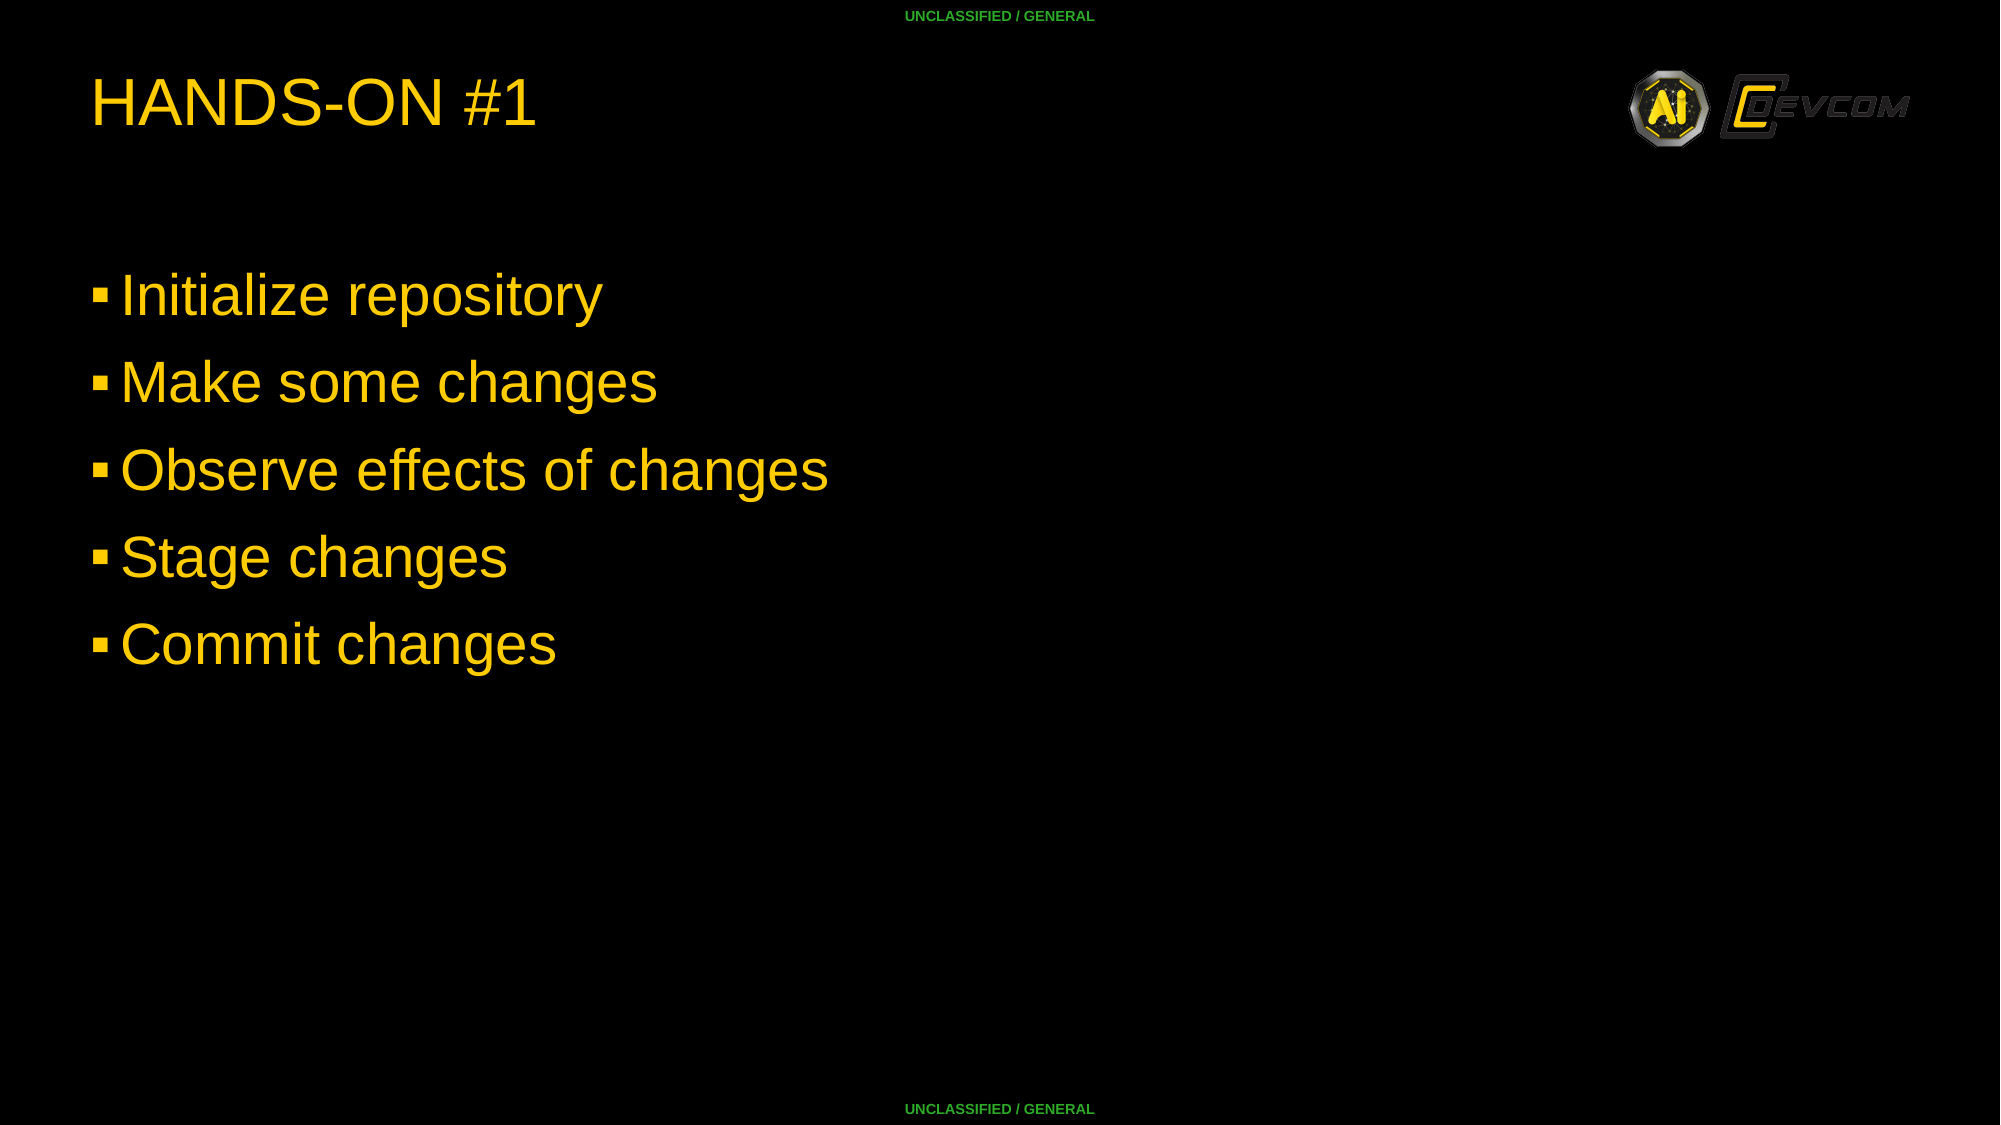

# Hands-On #1
Initialize repository
Make some changes
Observe effects of changes
Stage changes
Commit changes
23 December 2025
9